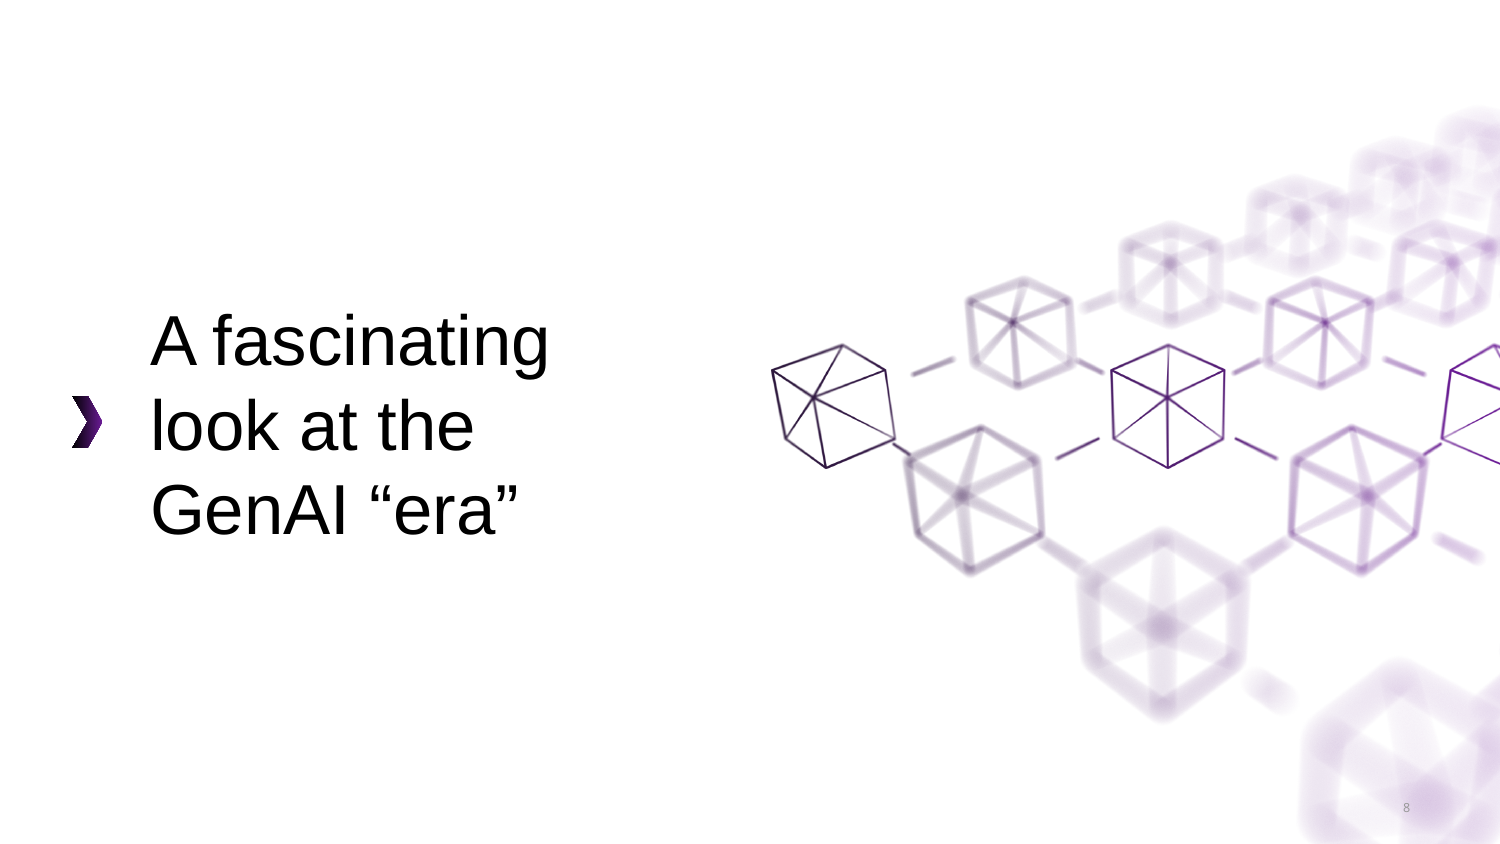

# A fascinating look at the GenAI “era”
8